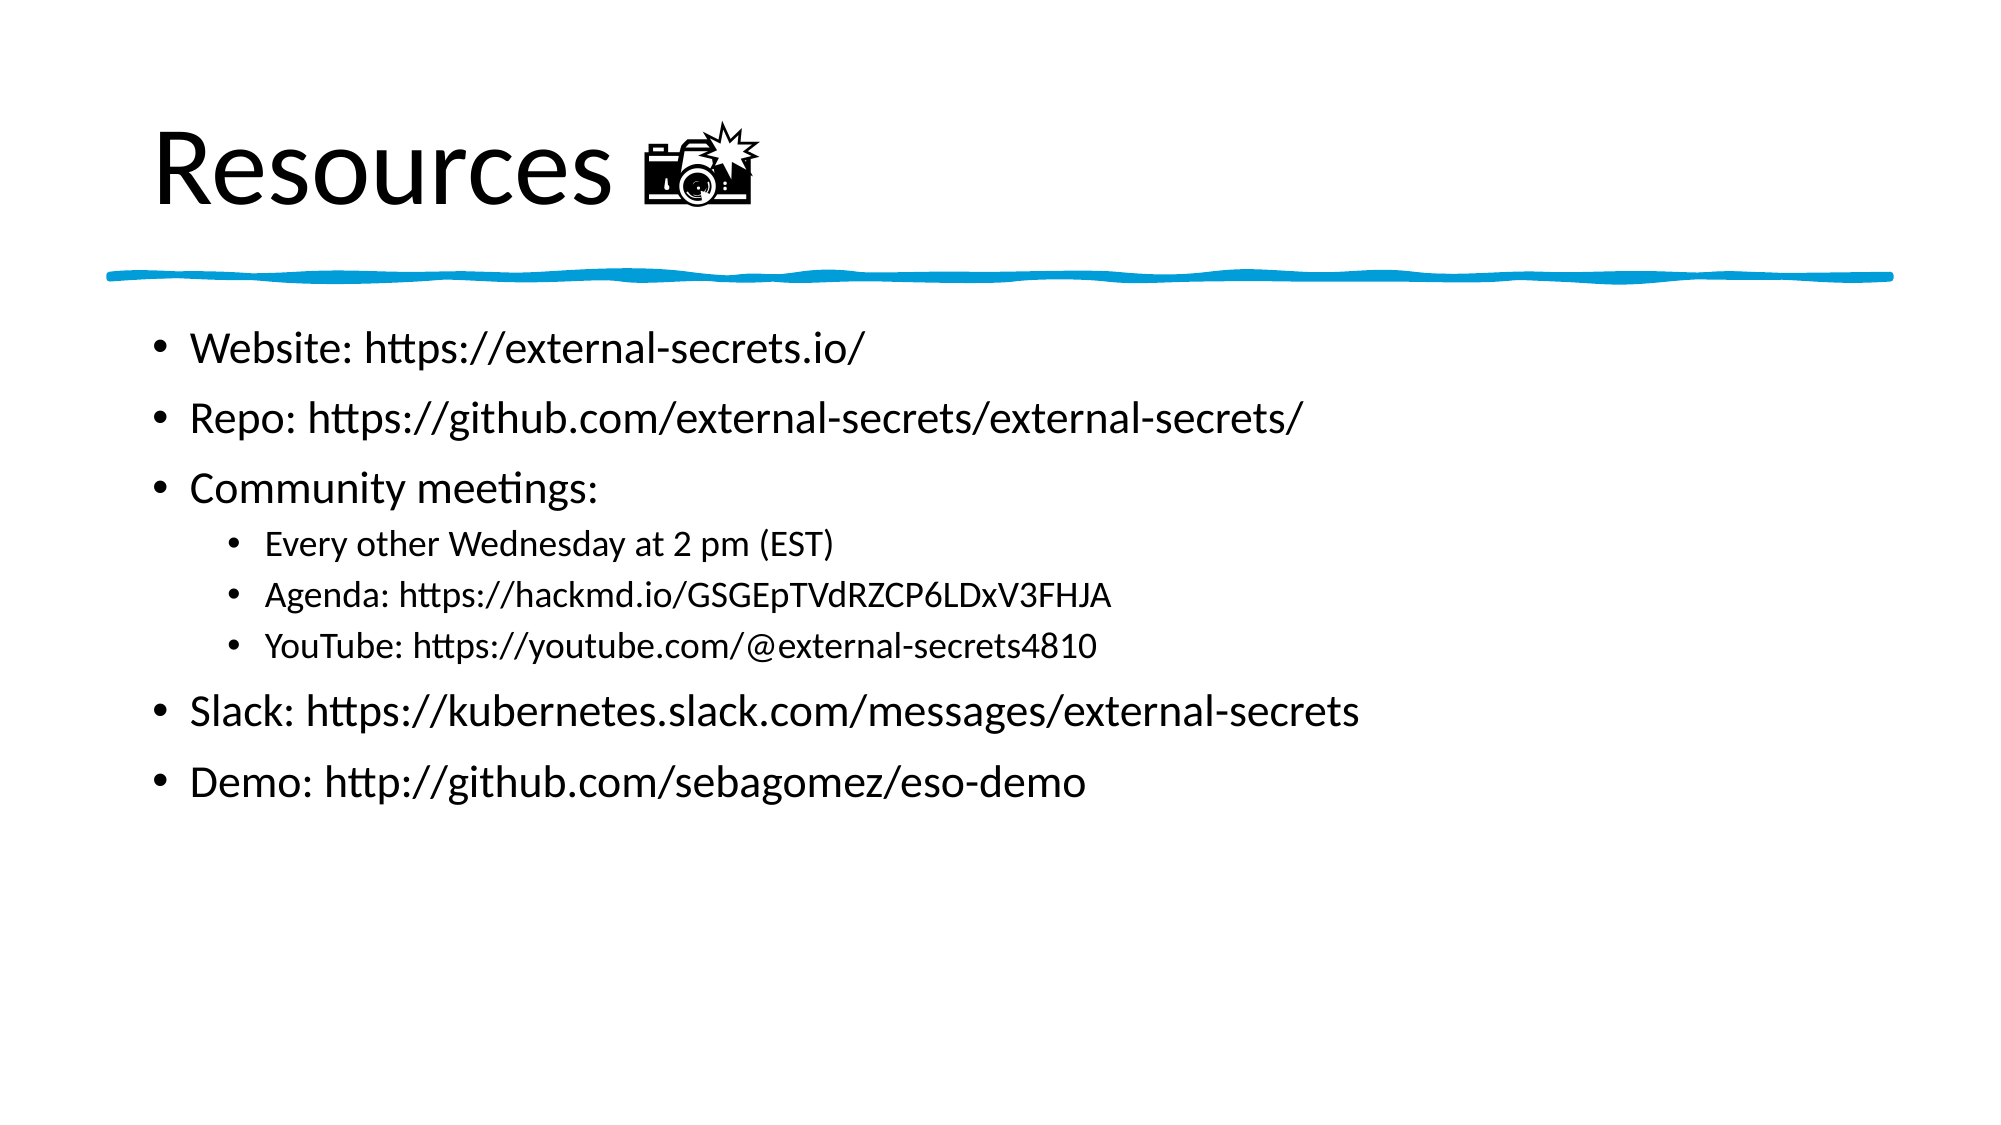

# Resources 📸

Website: https://external-secrets.io/
Repo: https://github.com/external-secrets/external-secrets/
Community meetings:
Every other Wednesday at 2 pm (EST)
Agenda: https://hackmd.io/GSGEpTVdRZCP6LDxV3FHJA
YouTube: https://youtube.com/@external-secrets4810
Slack: https://kubernetes.slack.com/messages/external-secrets
Demo: http://github.com/sebagomez/eso-demo